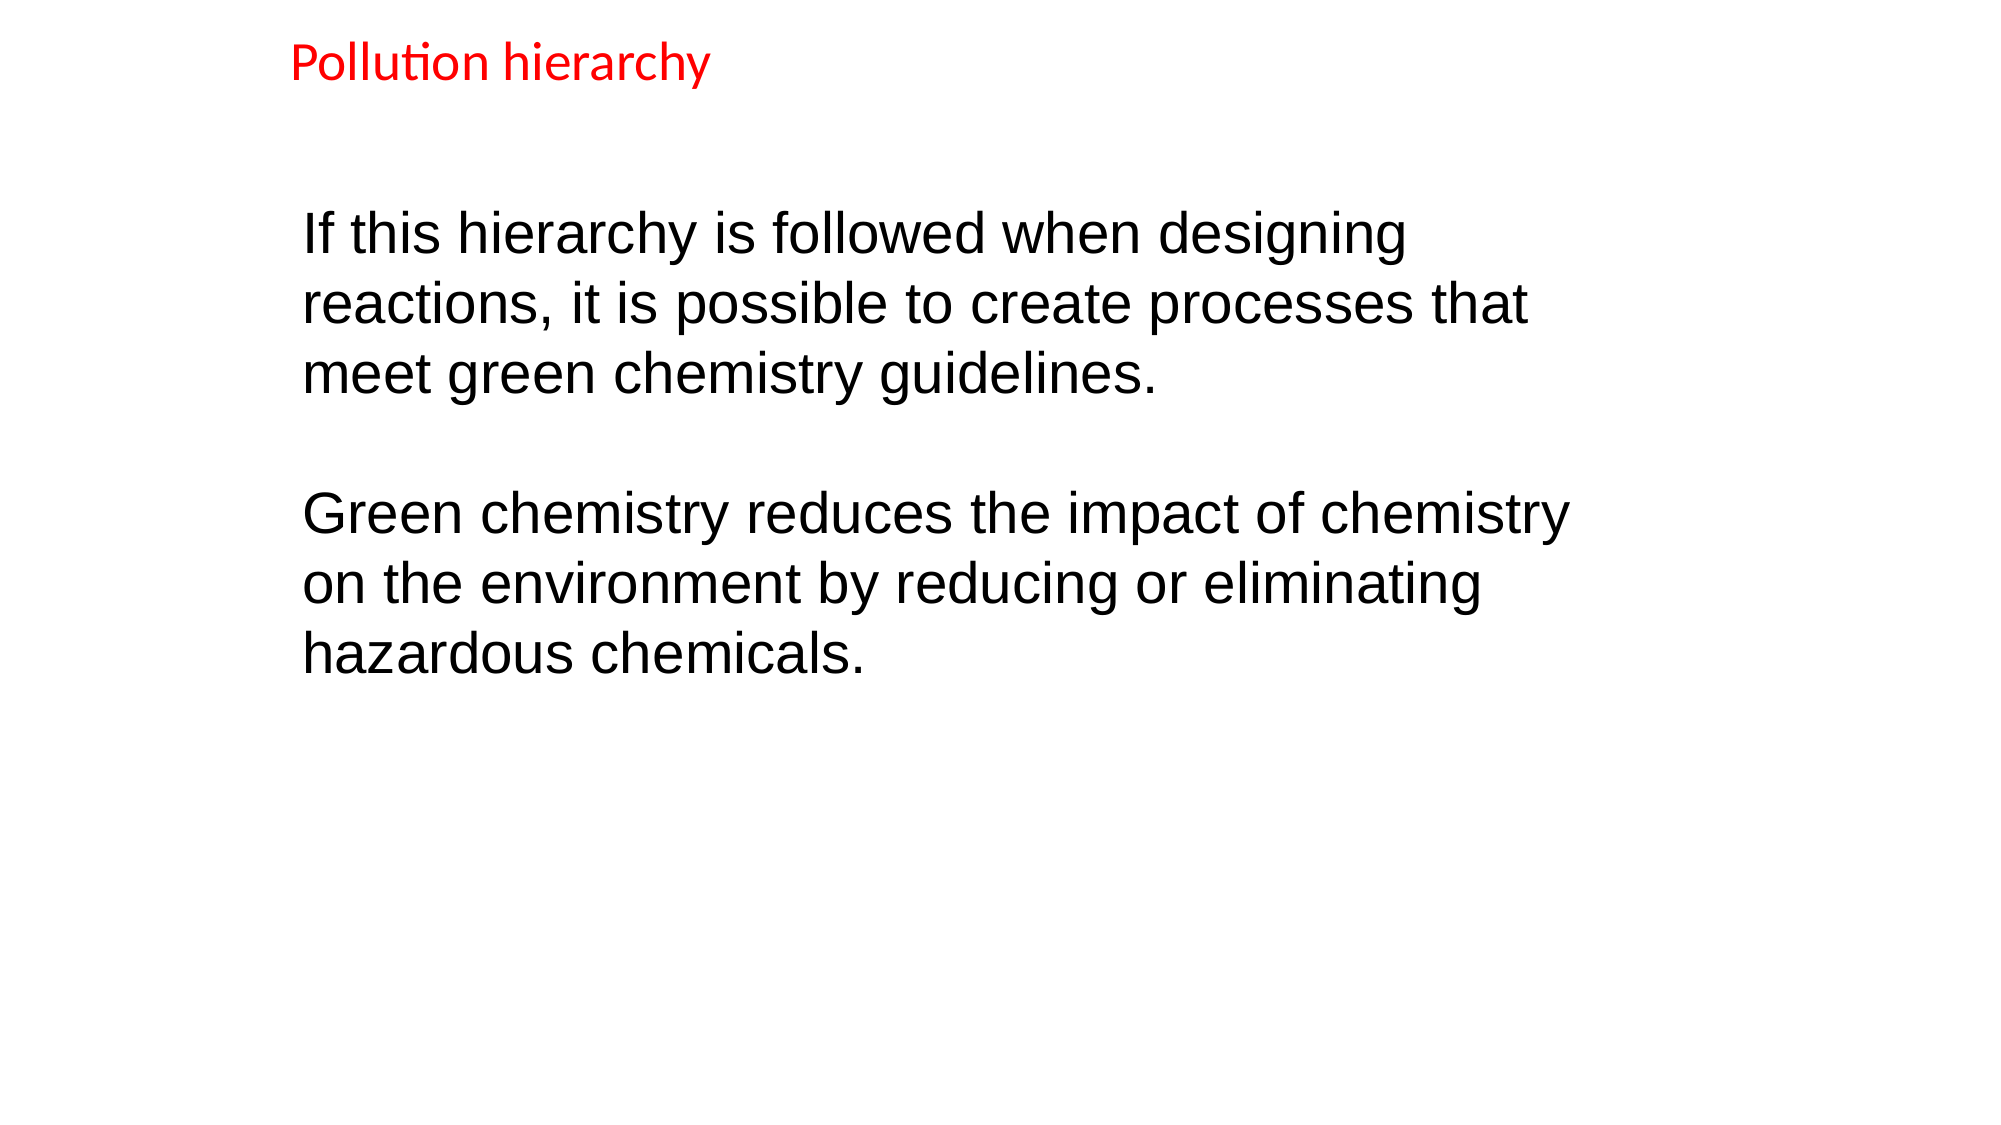

# Pollution hierarchy
If this hierarchy is followed when designing reactions, it is possible to create processes that meet green chemistry guidelines.

Green chemistry reduces the impact of chemistry on the environment by reducing or eliminating hazardous chemicals.